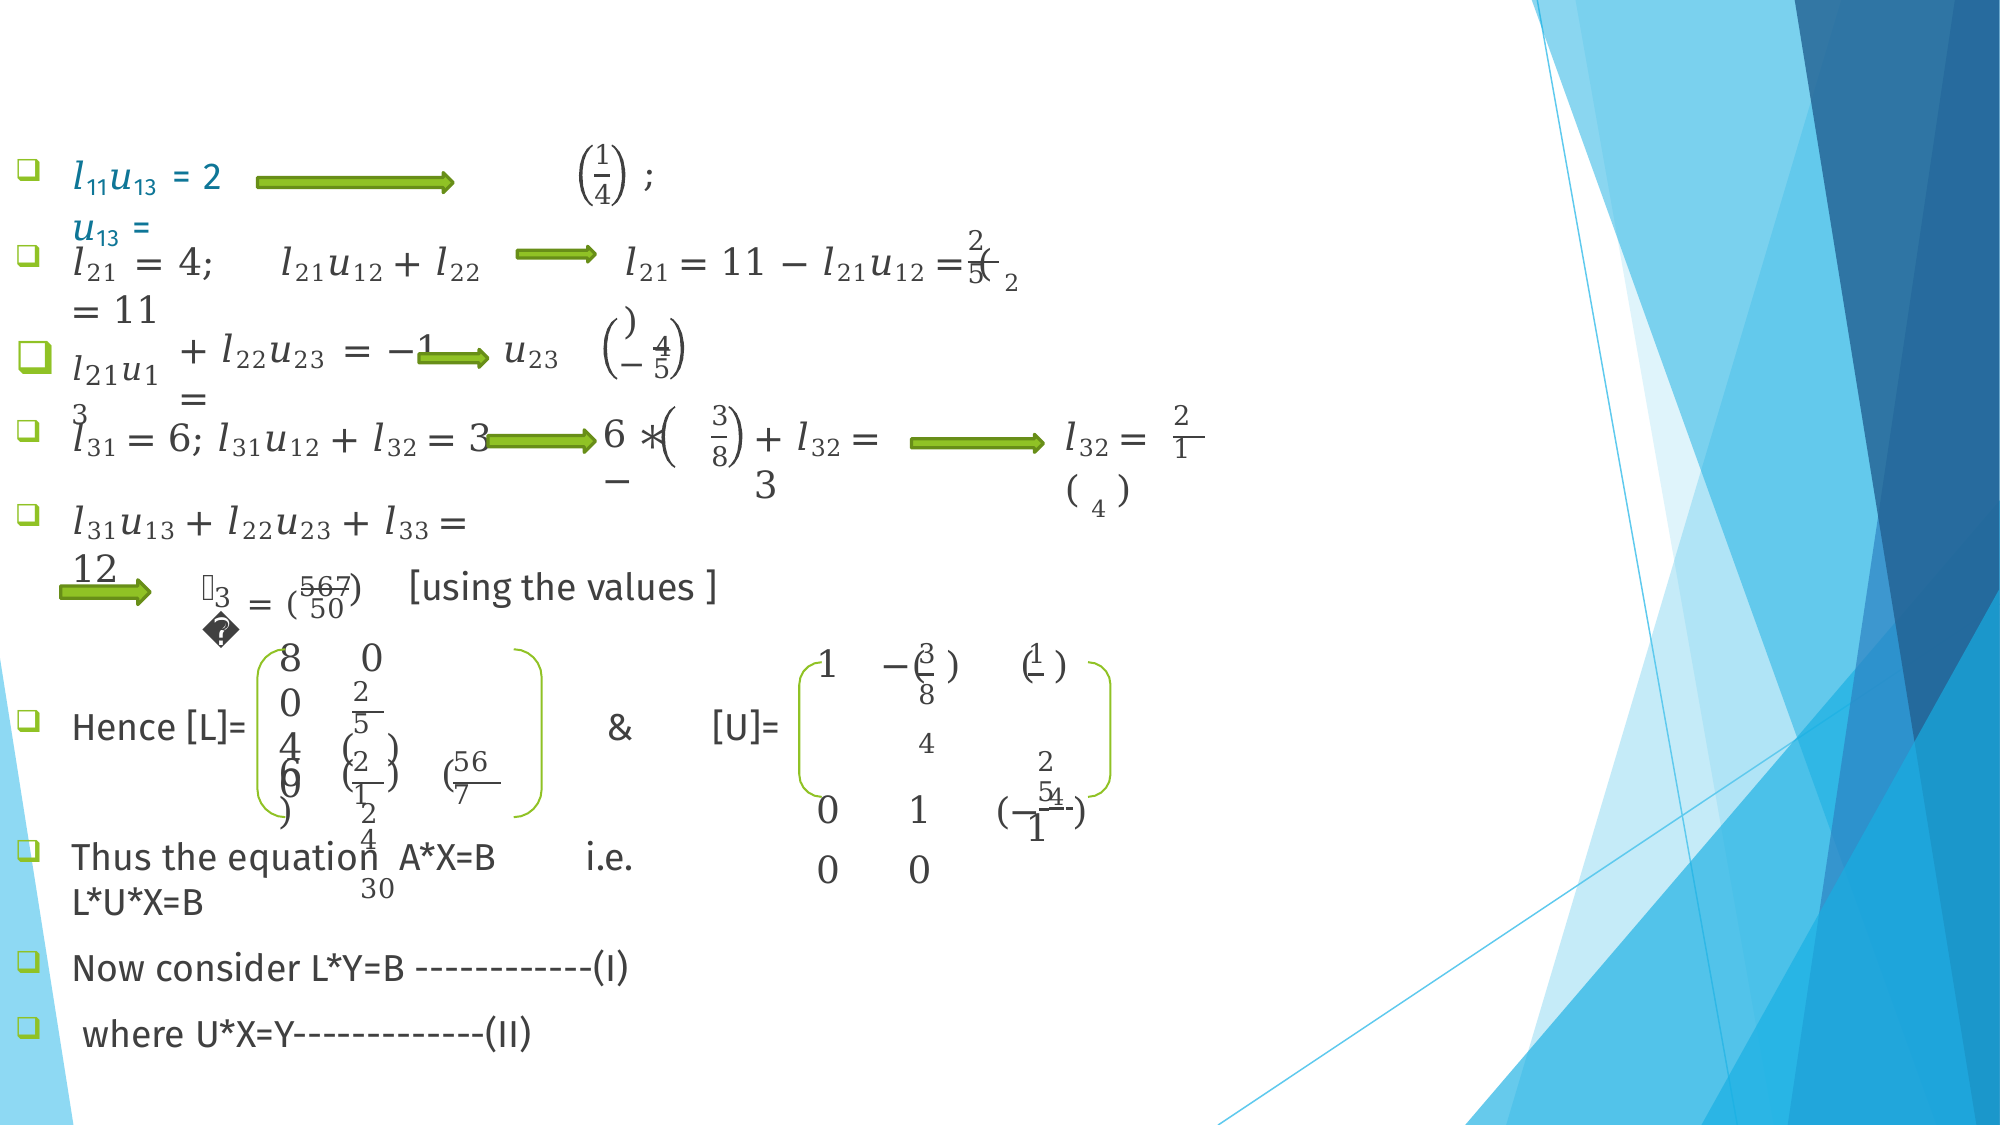

1
4

# 𝑙11𝑢13 = 2	𝑢13 =
;

25
𝑙21 = 4;	𝑙21𝑢12 + 𝑙22 = 11
𝑙21 = 11 − 𝑙21𝑢12 = ( 2 )

− 4

+ 𝑙22𝑢23 = −1	𝑢23 =
𝑙21𝑢13

5

3
21

𝑙31 = 6; 𝑙31𝑢12 + 𝑙32 = 3
𝑙31𝑢13 + 𝑙22𝑢23 + 𝑙33 = 12
6 ∗	−
+ 𝑙32 = 3
𝑙32 = ( 4 )

8
= (567
𝑙
)	[using the values ]
33

50
8	0	0
4	(	)	0
2

3
1
1	−( )	( )
8	4
0	1	(− 4 )
0	0

25

Hence [L]=
&	[U]=

21
567
25
1
6	(	)	(	)
4	30

Thus the equation A*X=B	i.e. L*U*X=B
Now consider L*Y=B ------------(I)
where U*X=Y-------------(II)